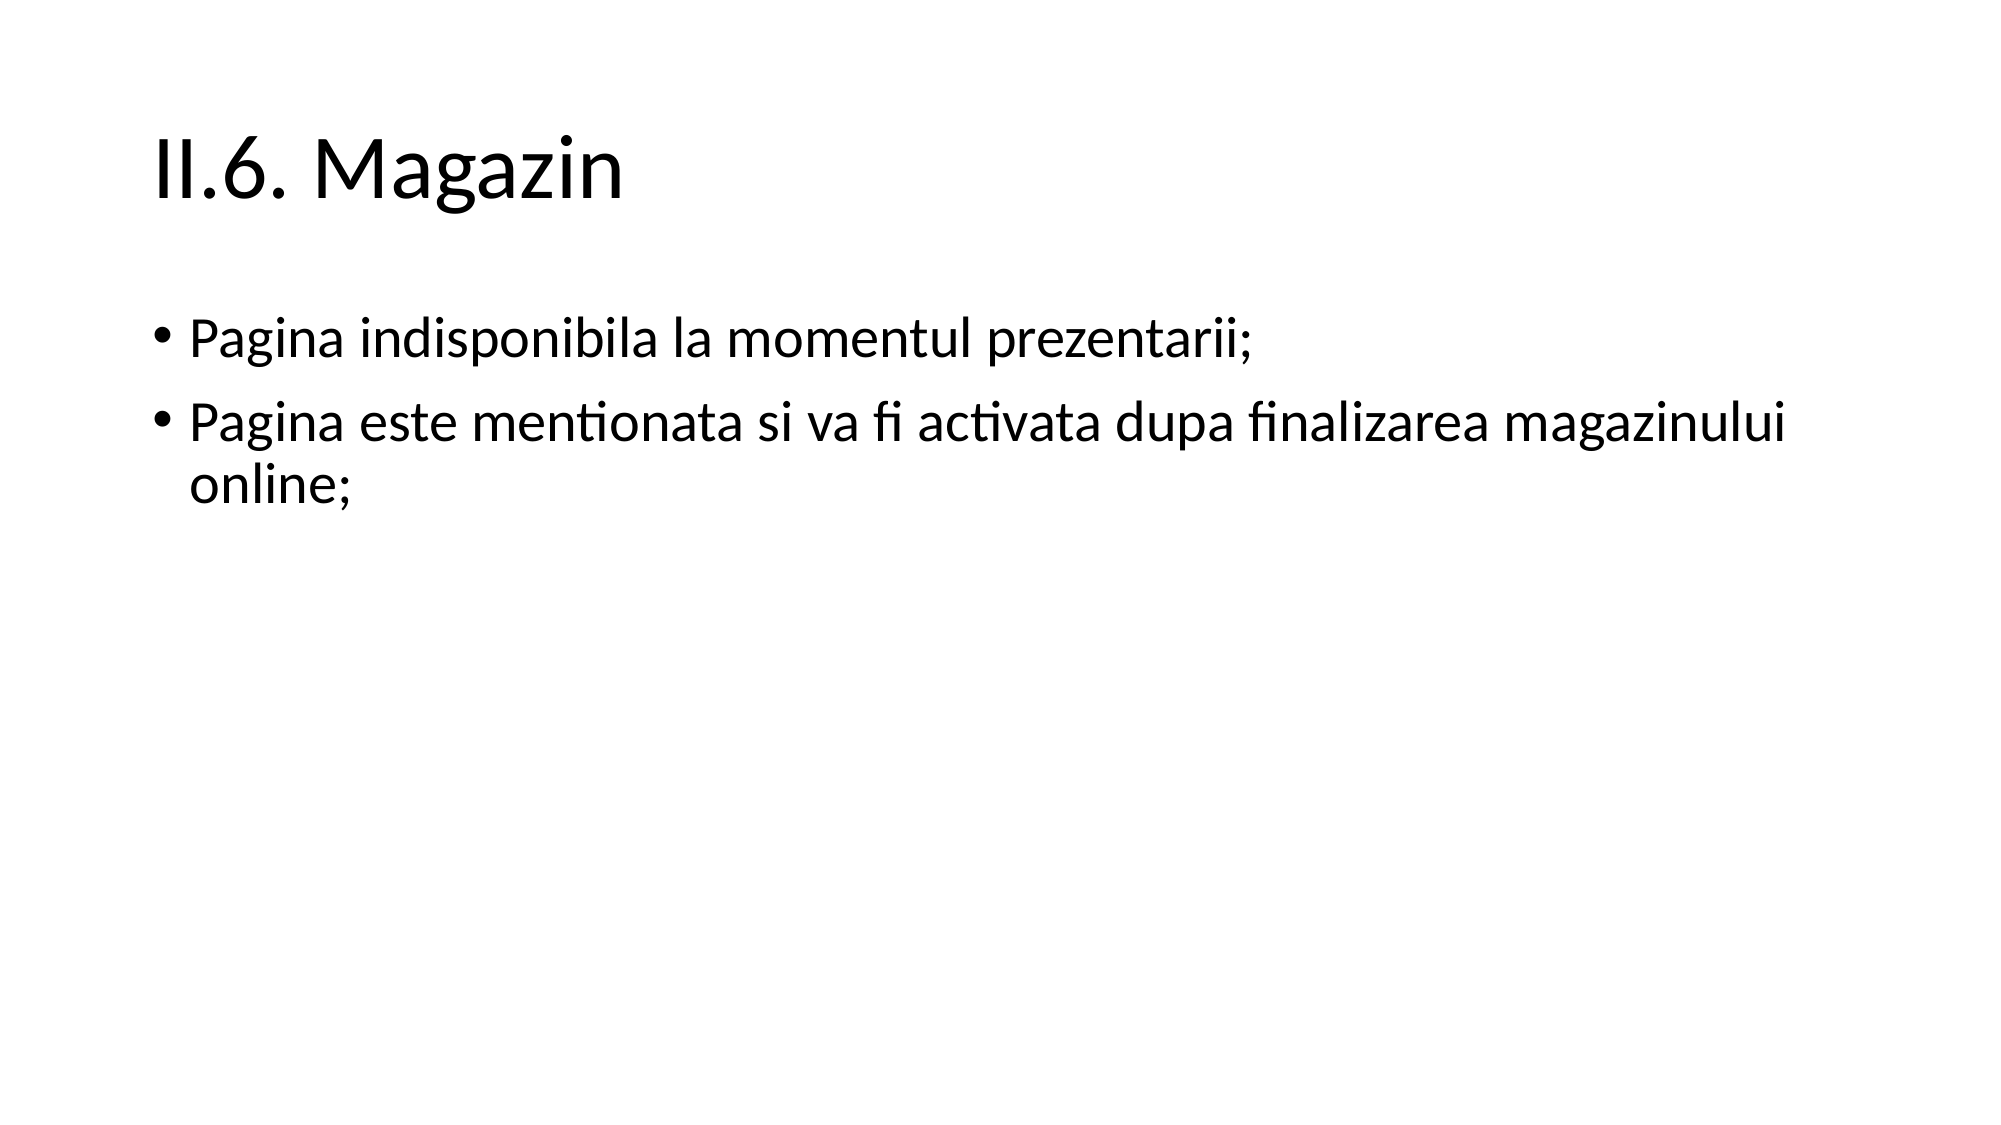

# II.6. Magazin
Pagina indisponibila la momentul prezentarii;
Pagina este mentionata si va fi activata dupa finalizarea magazinului online;